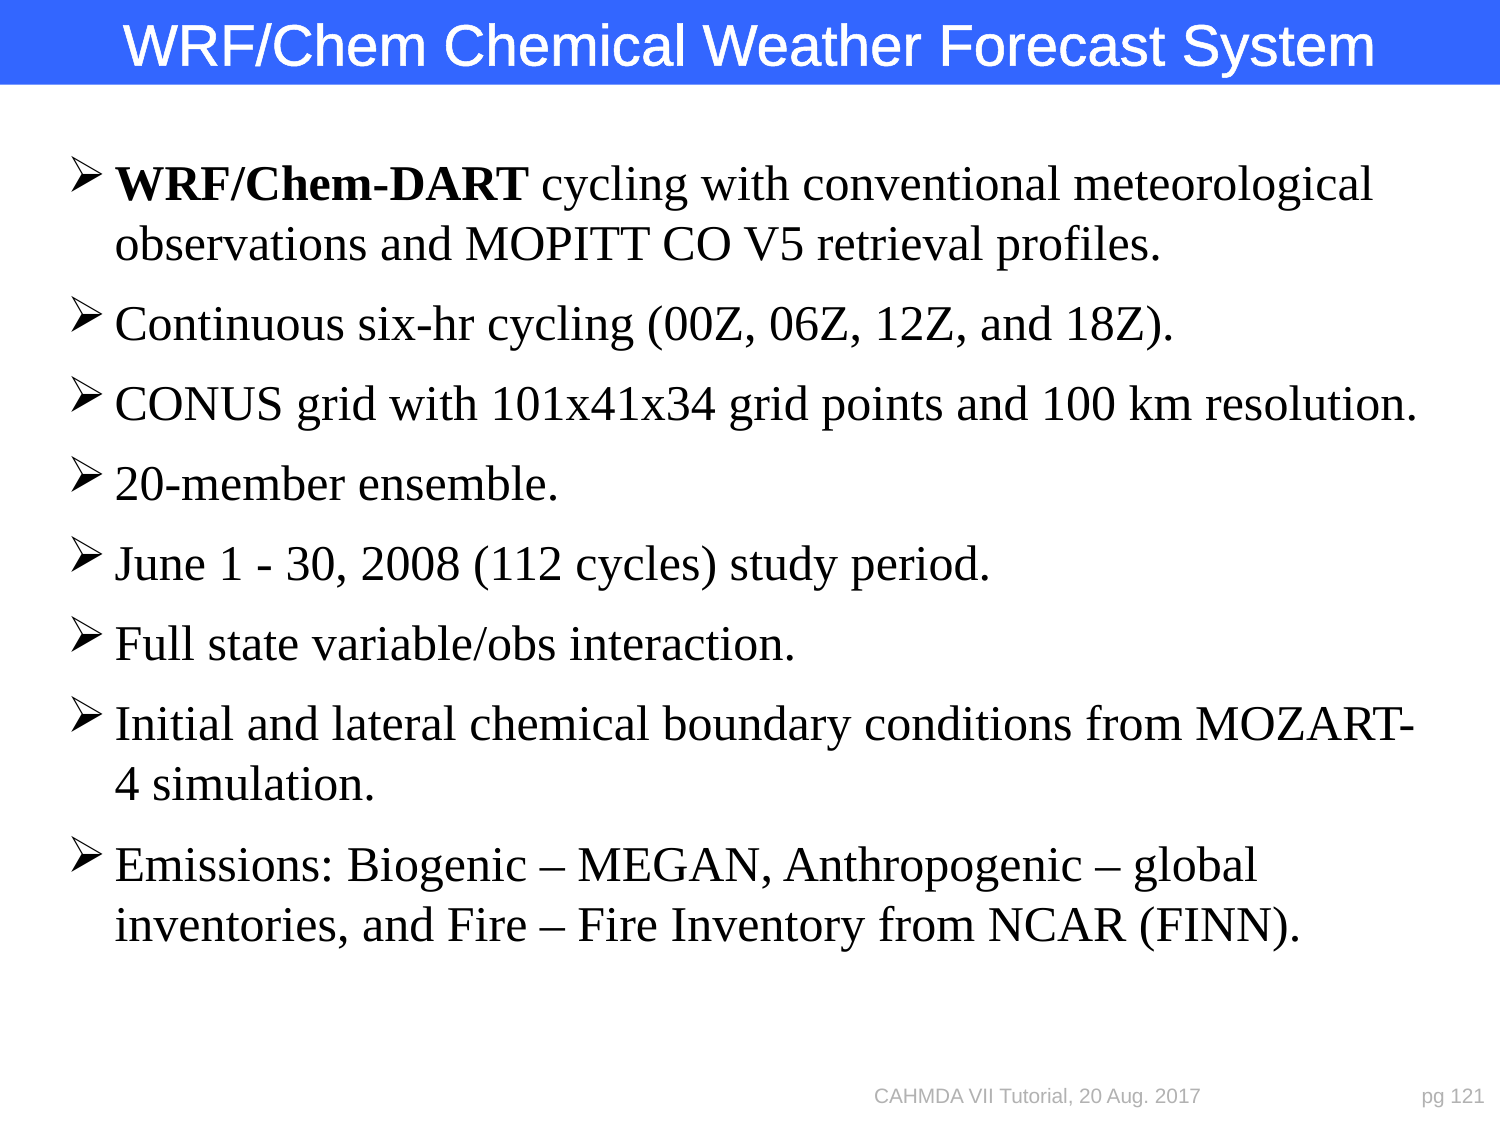

WRF/Chem Chemical Weather Forecast System
WRF/Chem-DART cycling with conventional meteorological observations and MOPITT CO V5 retrieval profiles.
Continuous six-hr cycling (00Z, 06Z, 12Z, and 18Z).
CONUS grid with 101x41x34 grid points and 100 km resolution.
20-member ensemble.
June 1 - 30, 2008 (112 cycles) study period.
Full state variable/obs interaction.
Initial and lateral chemical boundary conditions from MOZART-4 simulation.
Emissions: Biogenic – MEGAN, Anthropogenic – global inventories, and Fire – Fire Inventory from NCAR (FINN).
CAHMDA VII Tutorial, 20 Aug. 2017
pg 121